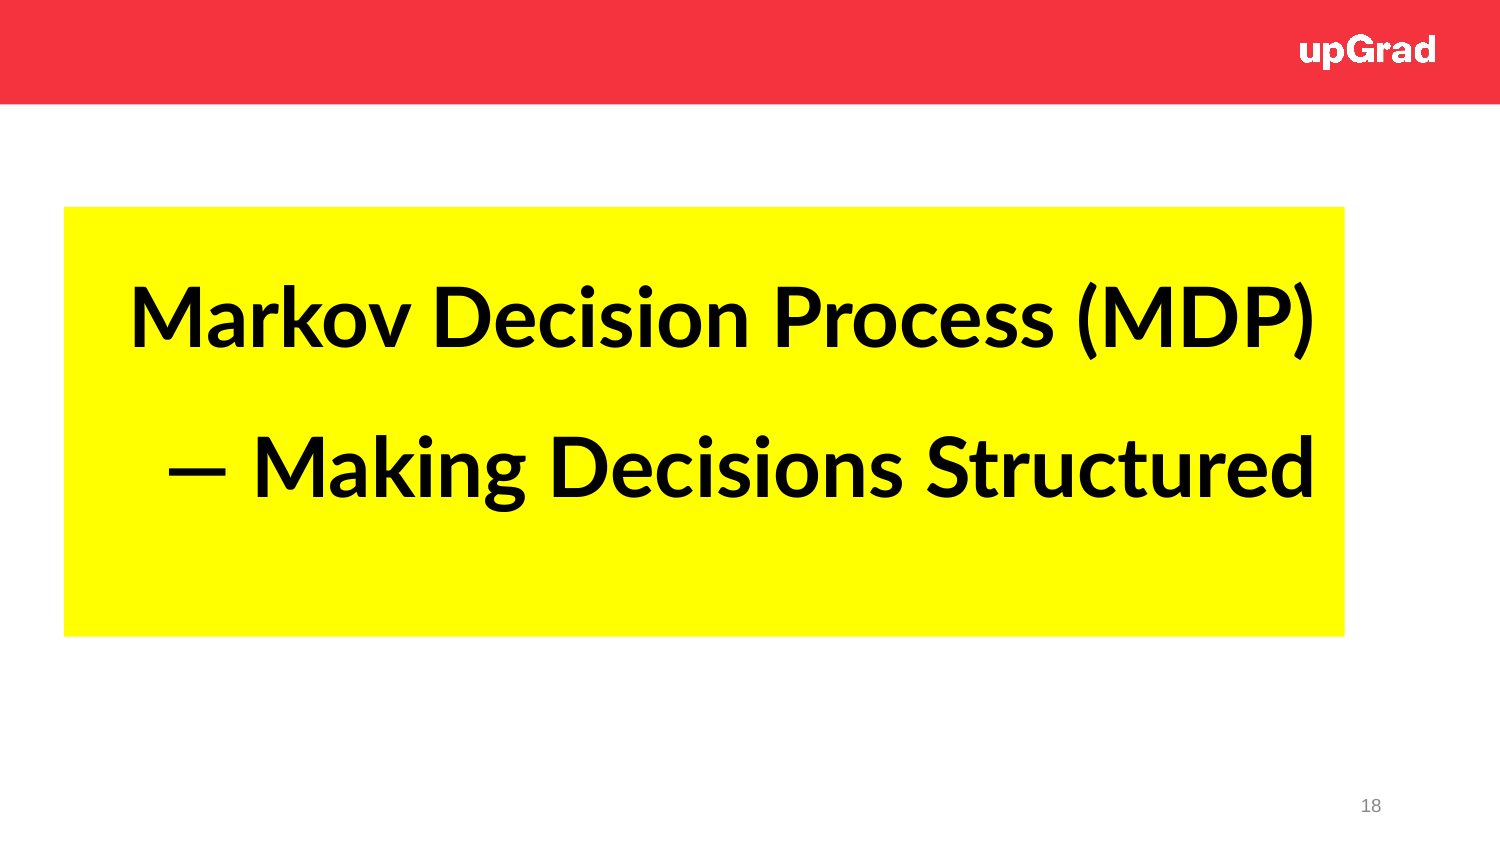

Markov Decision Process (MDP) — Making Decisions Structured

18